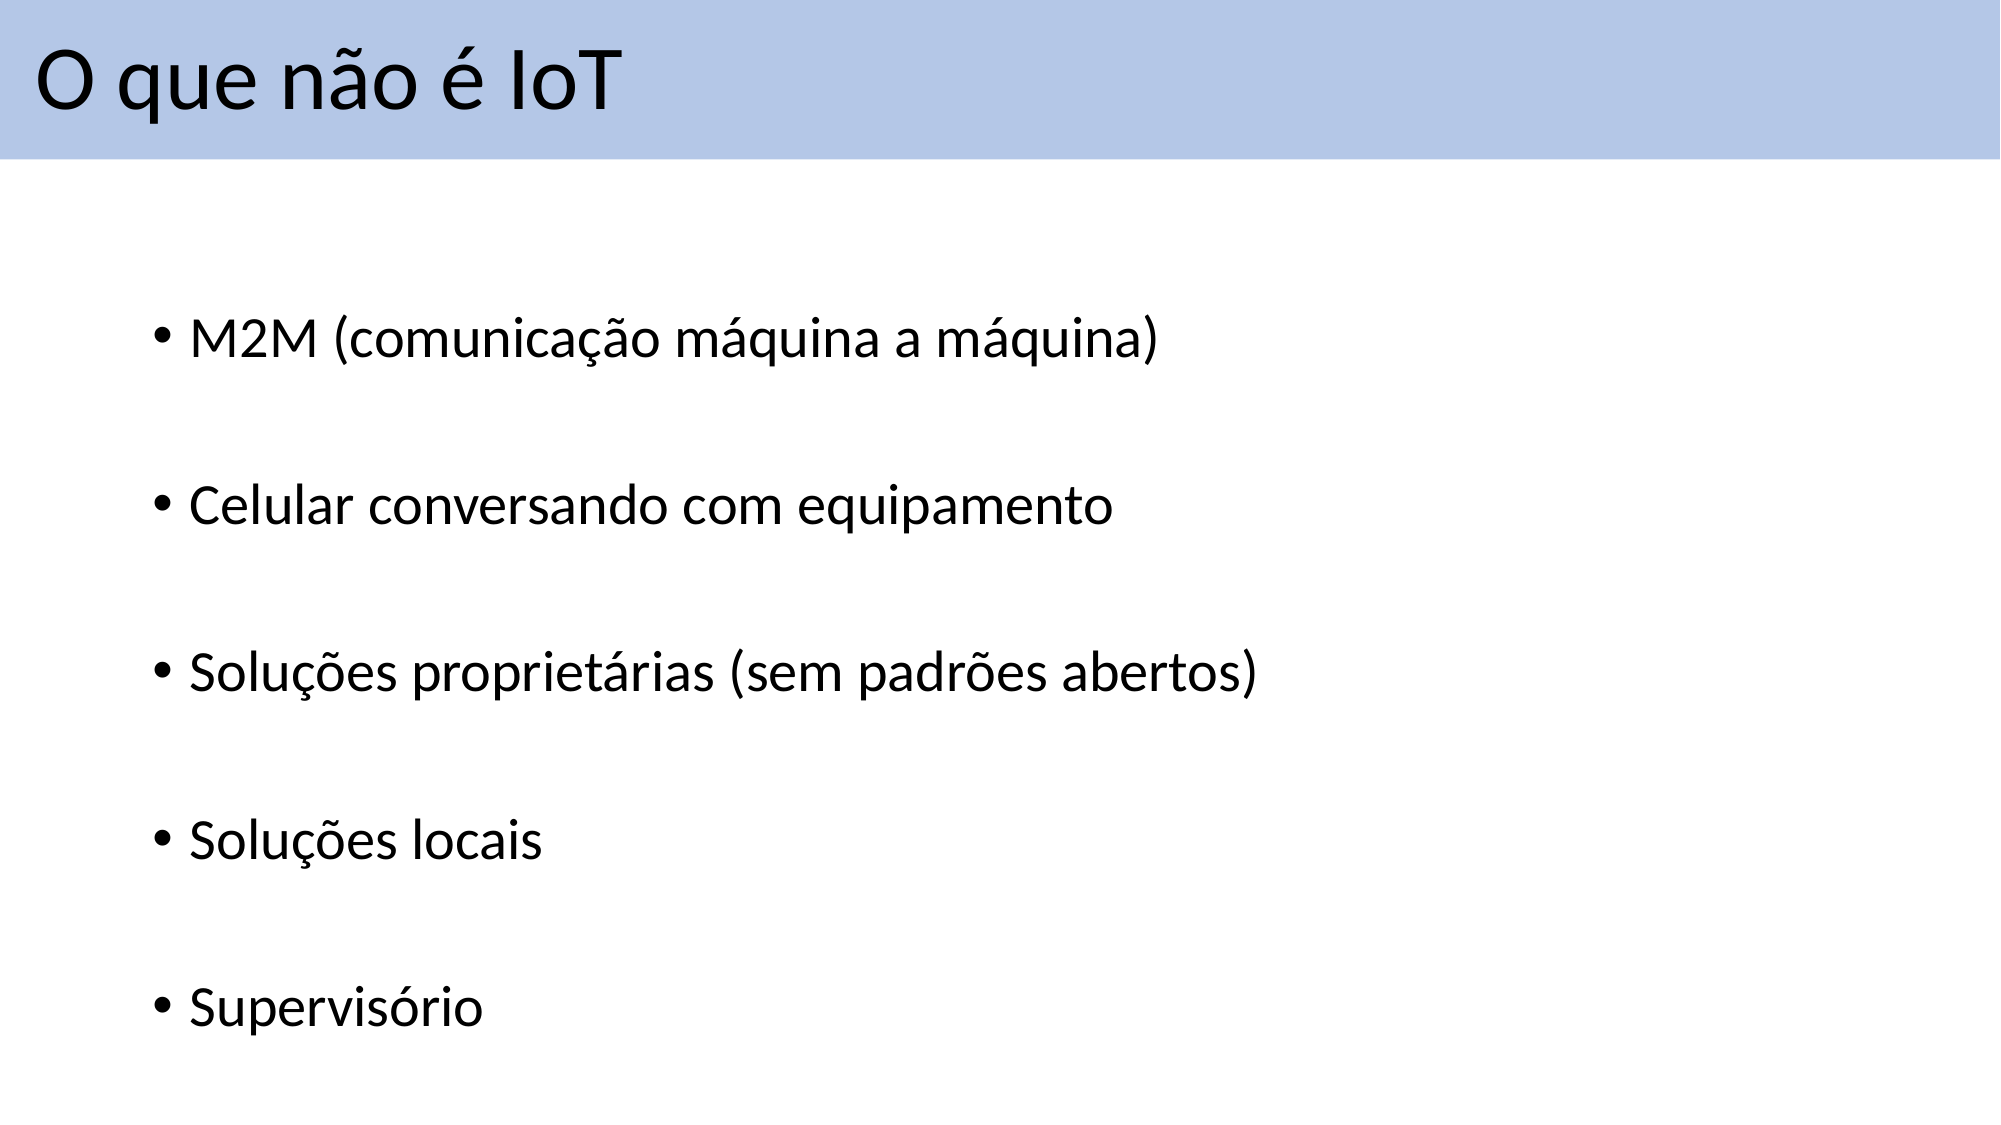

# O que não é IoT
M2M (comunicação máquina a máquina)

Celular conversando com equipamento

Soluções proprietárias (sem padrões abertos)

Soluções locais

Supervisório